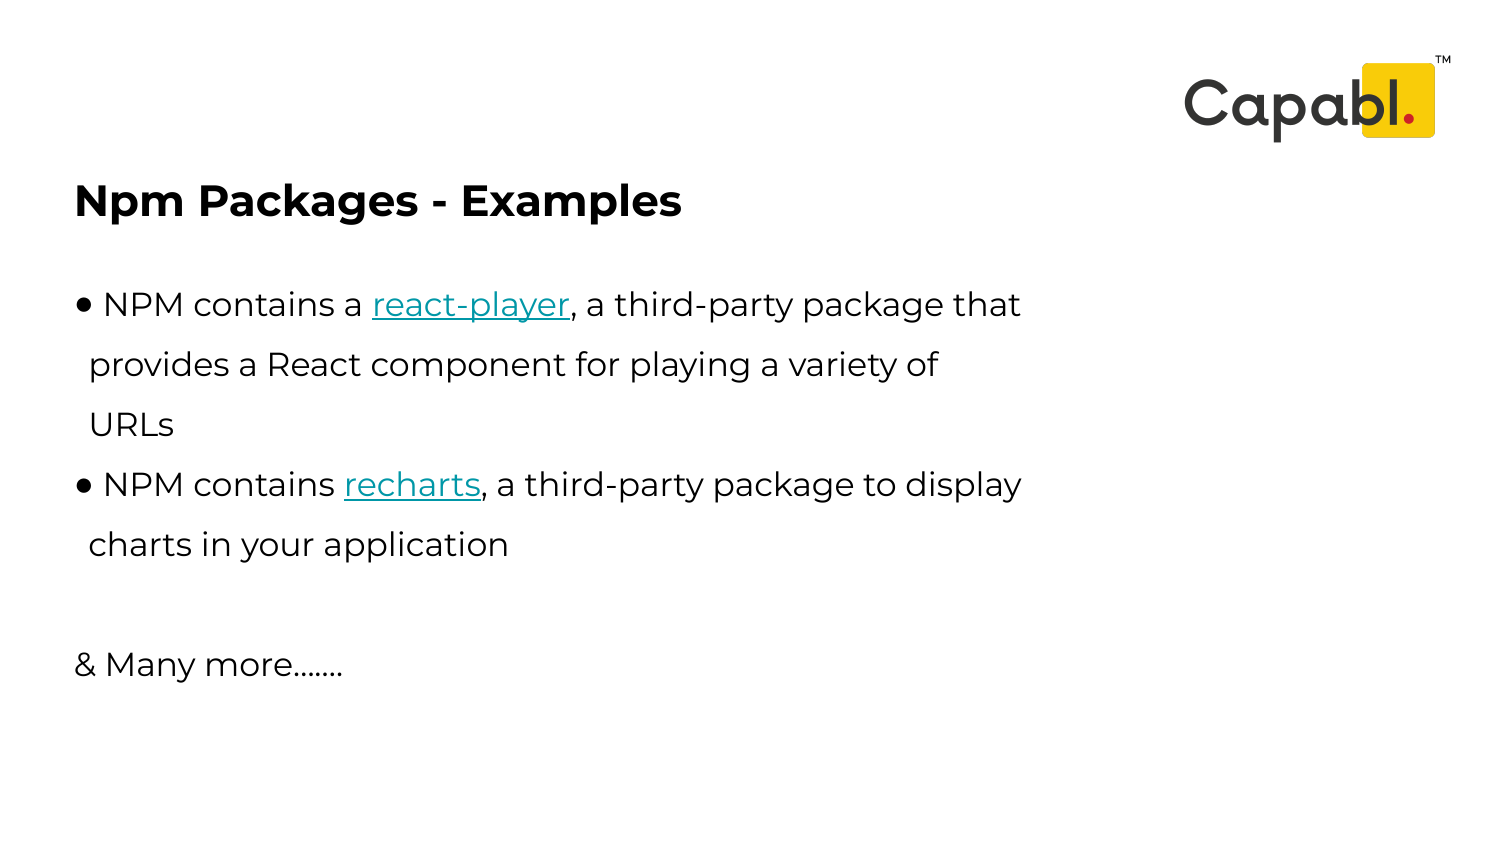

Npm Packages - Examples
# NPM contains a react-player, a third-party package that provides a React component for playing a variety of URLs
 NPM contains recharts, a third-party package to display charts in your application

& Many more…….